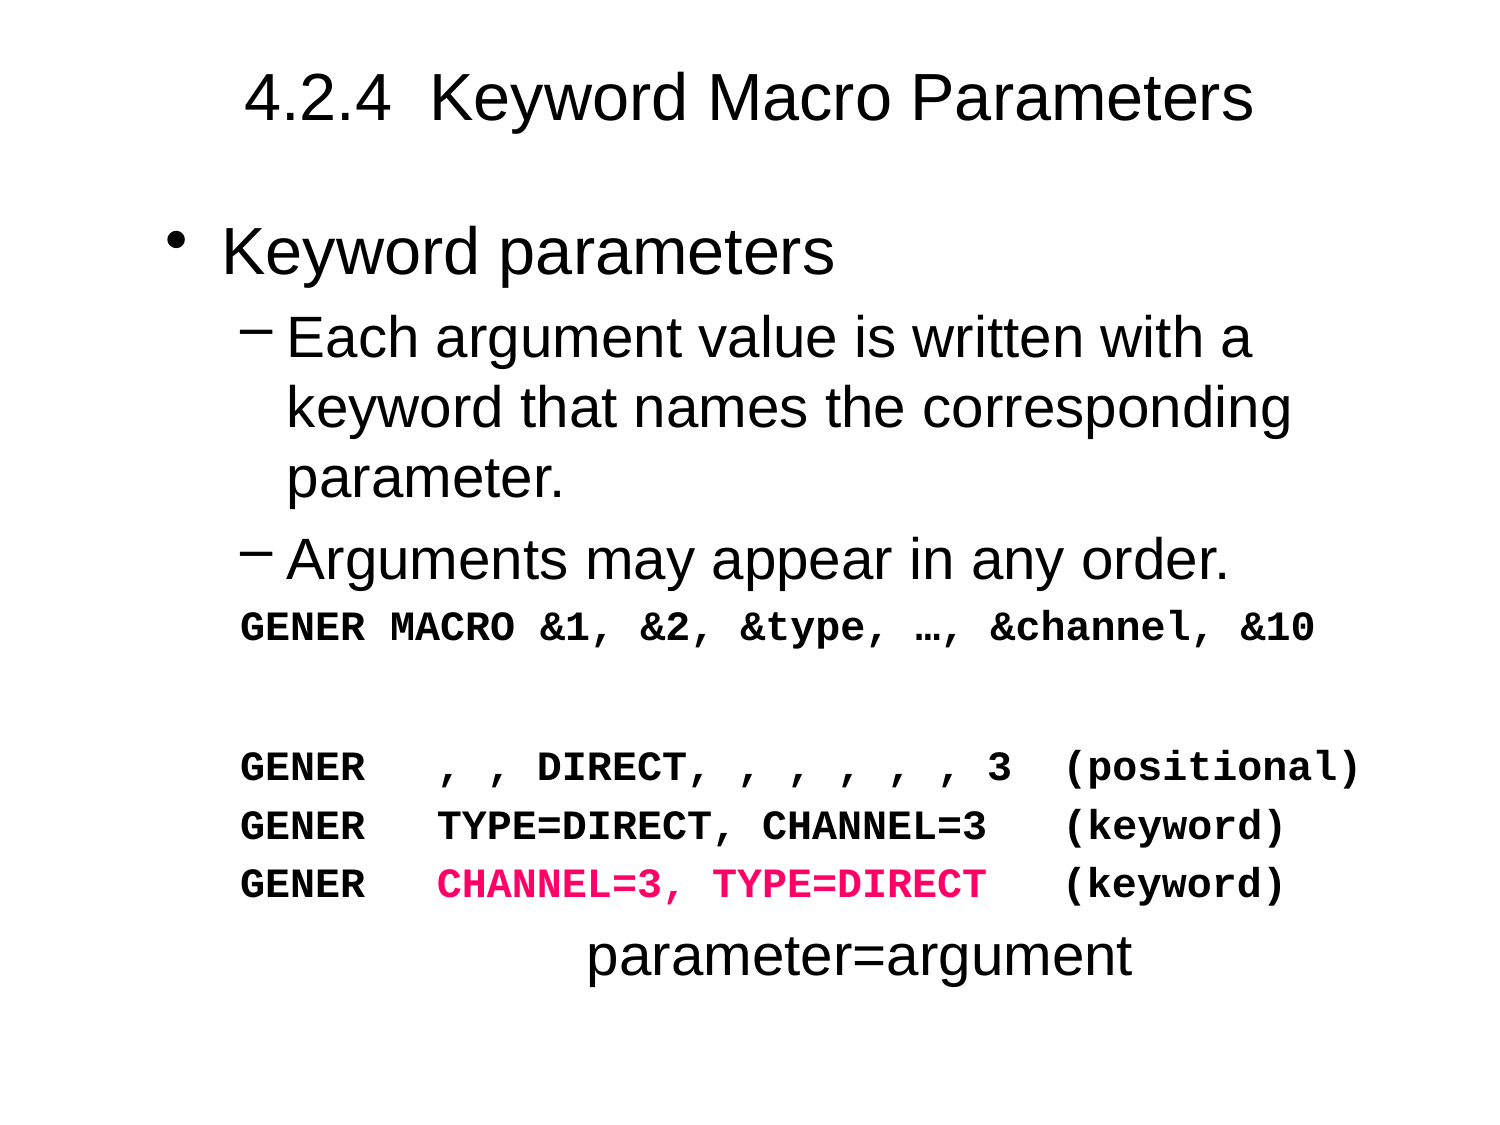

# 4.2.4  Keyword Macro Parameters
Keyword parameters
Each argument value is written with a keyword that names the corresponding parameter.
Arguments may appear in any order.
GENER MACRO &1, &2, &type, …, &channel, &10

GENER	, , DIRECT, , , , , , 3  (positional)
GENER	TYPE=DIRECT, CHANNEL=3   (keyword)
GENER	CHANNEL=3, TYPE=DIRECT   (keyword)
			parameter=argument